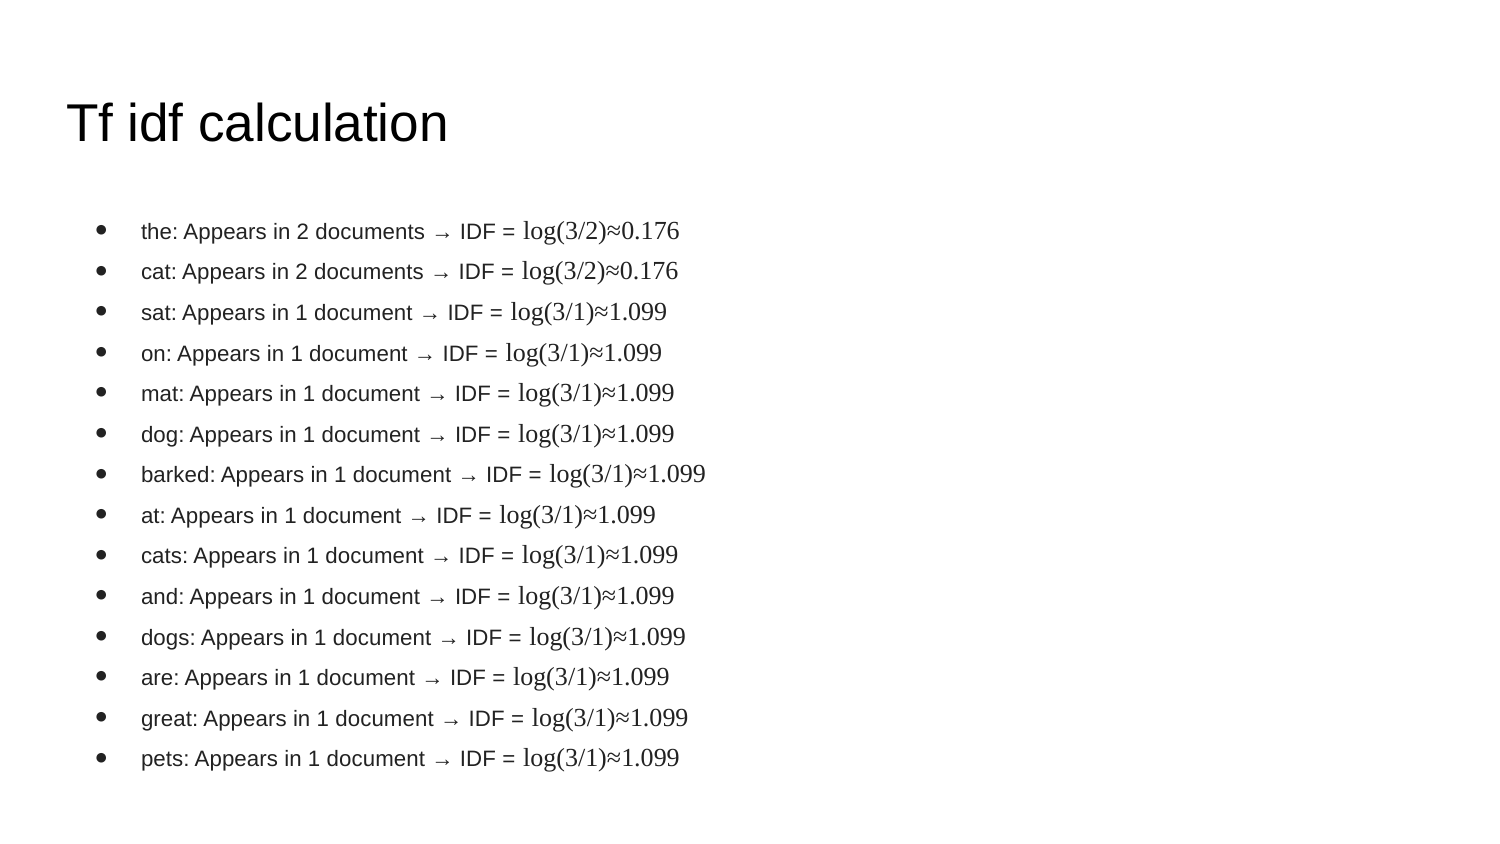

# Tf idf calculation
the: Appears in 2 documents → IDF = log(3/2)≈0.176
cat: Appears in 2 documents → IDF = log(3/2)≈0.176
sat: Appears in 1 document → IDF = log(3/1)≈1.099
on: Appears in 1 document → IDF = log(3/1)≈1.099
mat: Appears in 1 document → IDF = log(3/1)≈1.099
dog: Appears in 1 document → IDF = log(3/1)≈1.099
barked: Appears in 1 document → IDF = log(3/1)≈1.099
at: Appears in 1 document → IDF = log(3/1)≈1.099
cats: Appears in 1 document → IDF = log(3/1)≈1.099
and: Appears in 1 document → IDF = log(3/1)≈1.099
dogs: Appears in 1 document → IDF = log(3/1)≈1.099
are: Appears in 1 document → IDF = log(3/1)≈1.099
great: Appears in 1 document → IDF = log(3/1)≈1.099
pets: Appears in 1 document → IDF = log(3/1)≈1.099